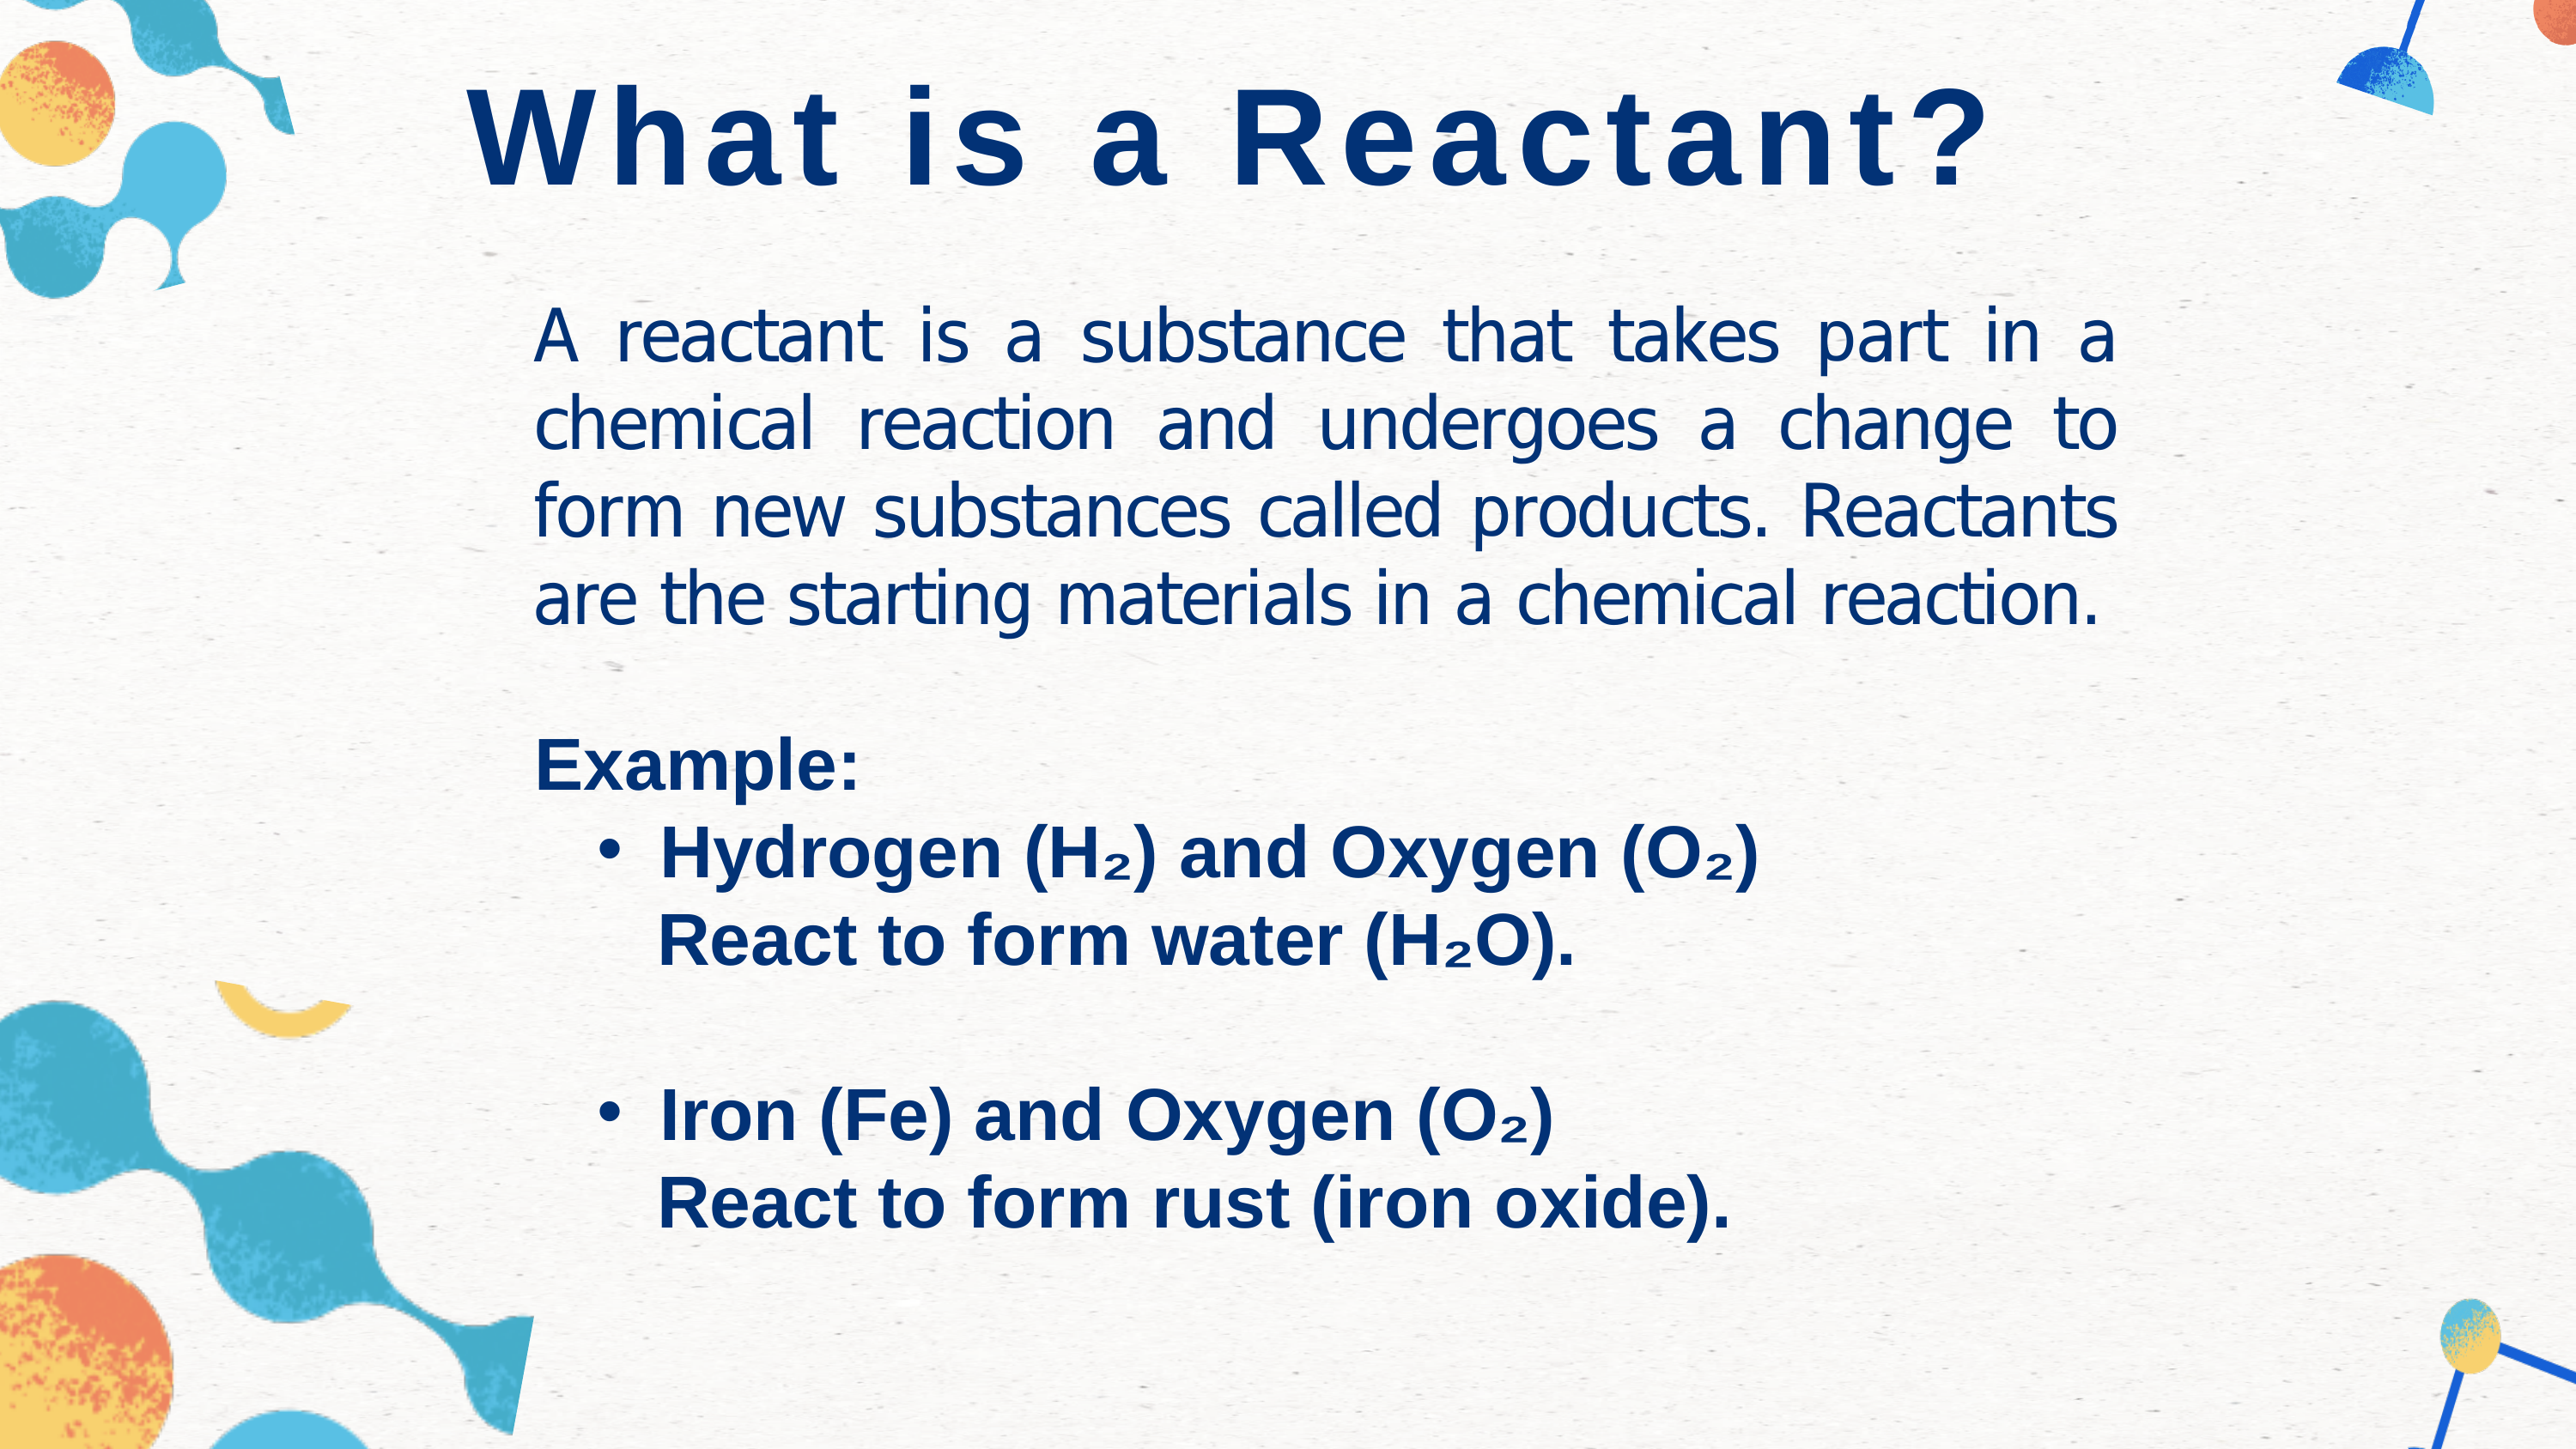

What is a Reactant?
A reactant is a substance that takes part in a chemical reaction and undergoes a change to form new substances called products. Reactants are the starting materials in a chemical reaction.
Example:
Hydrogen (H₂) and Oxygen (O₂)
      React to form water (H₂O).

Iron (Fe) and Oxygen (O₂)
      React to form rust (iron oxide).